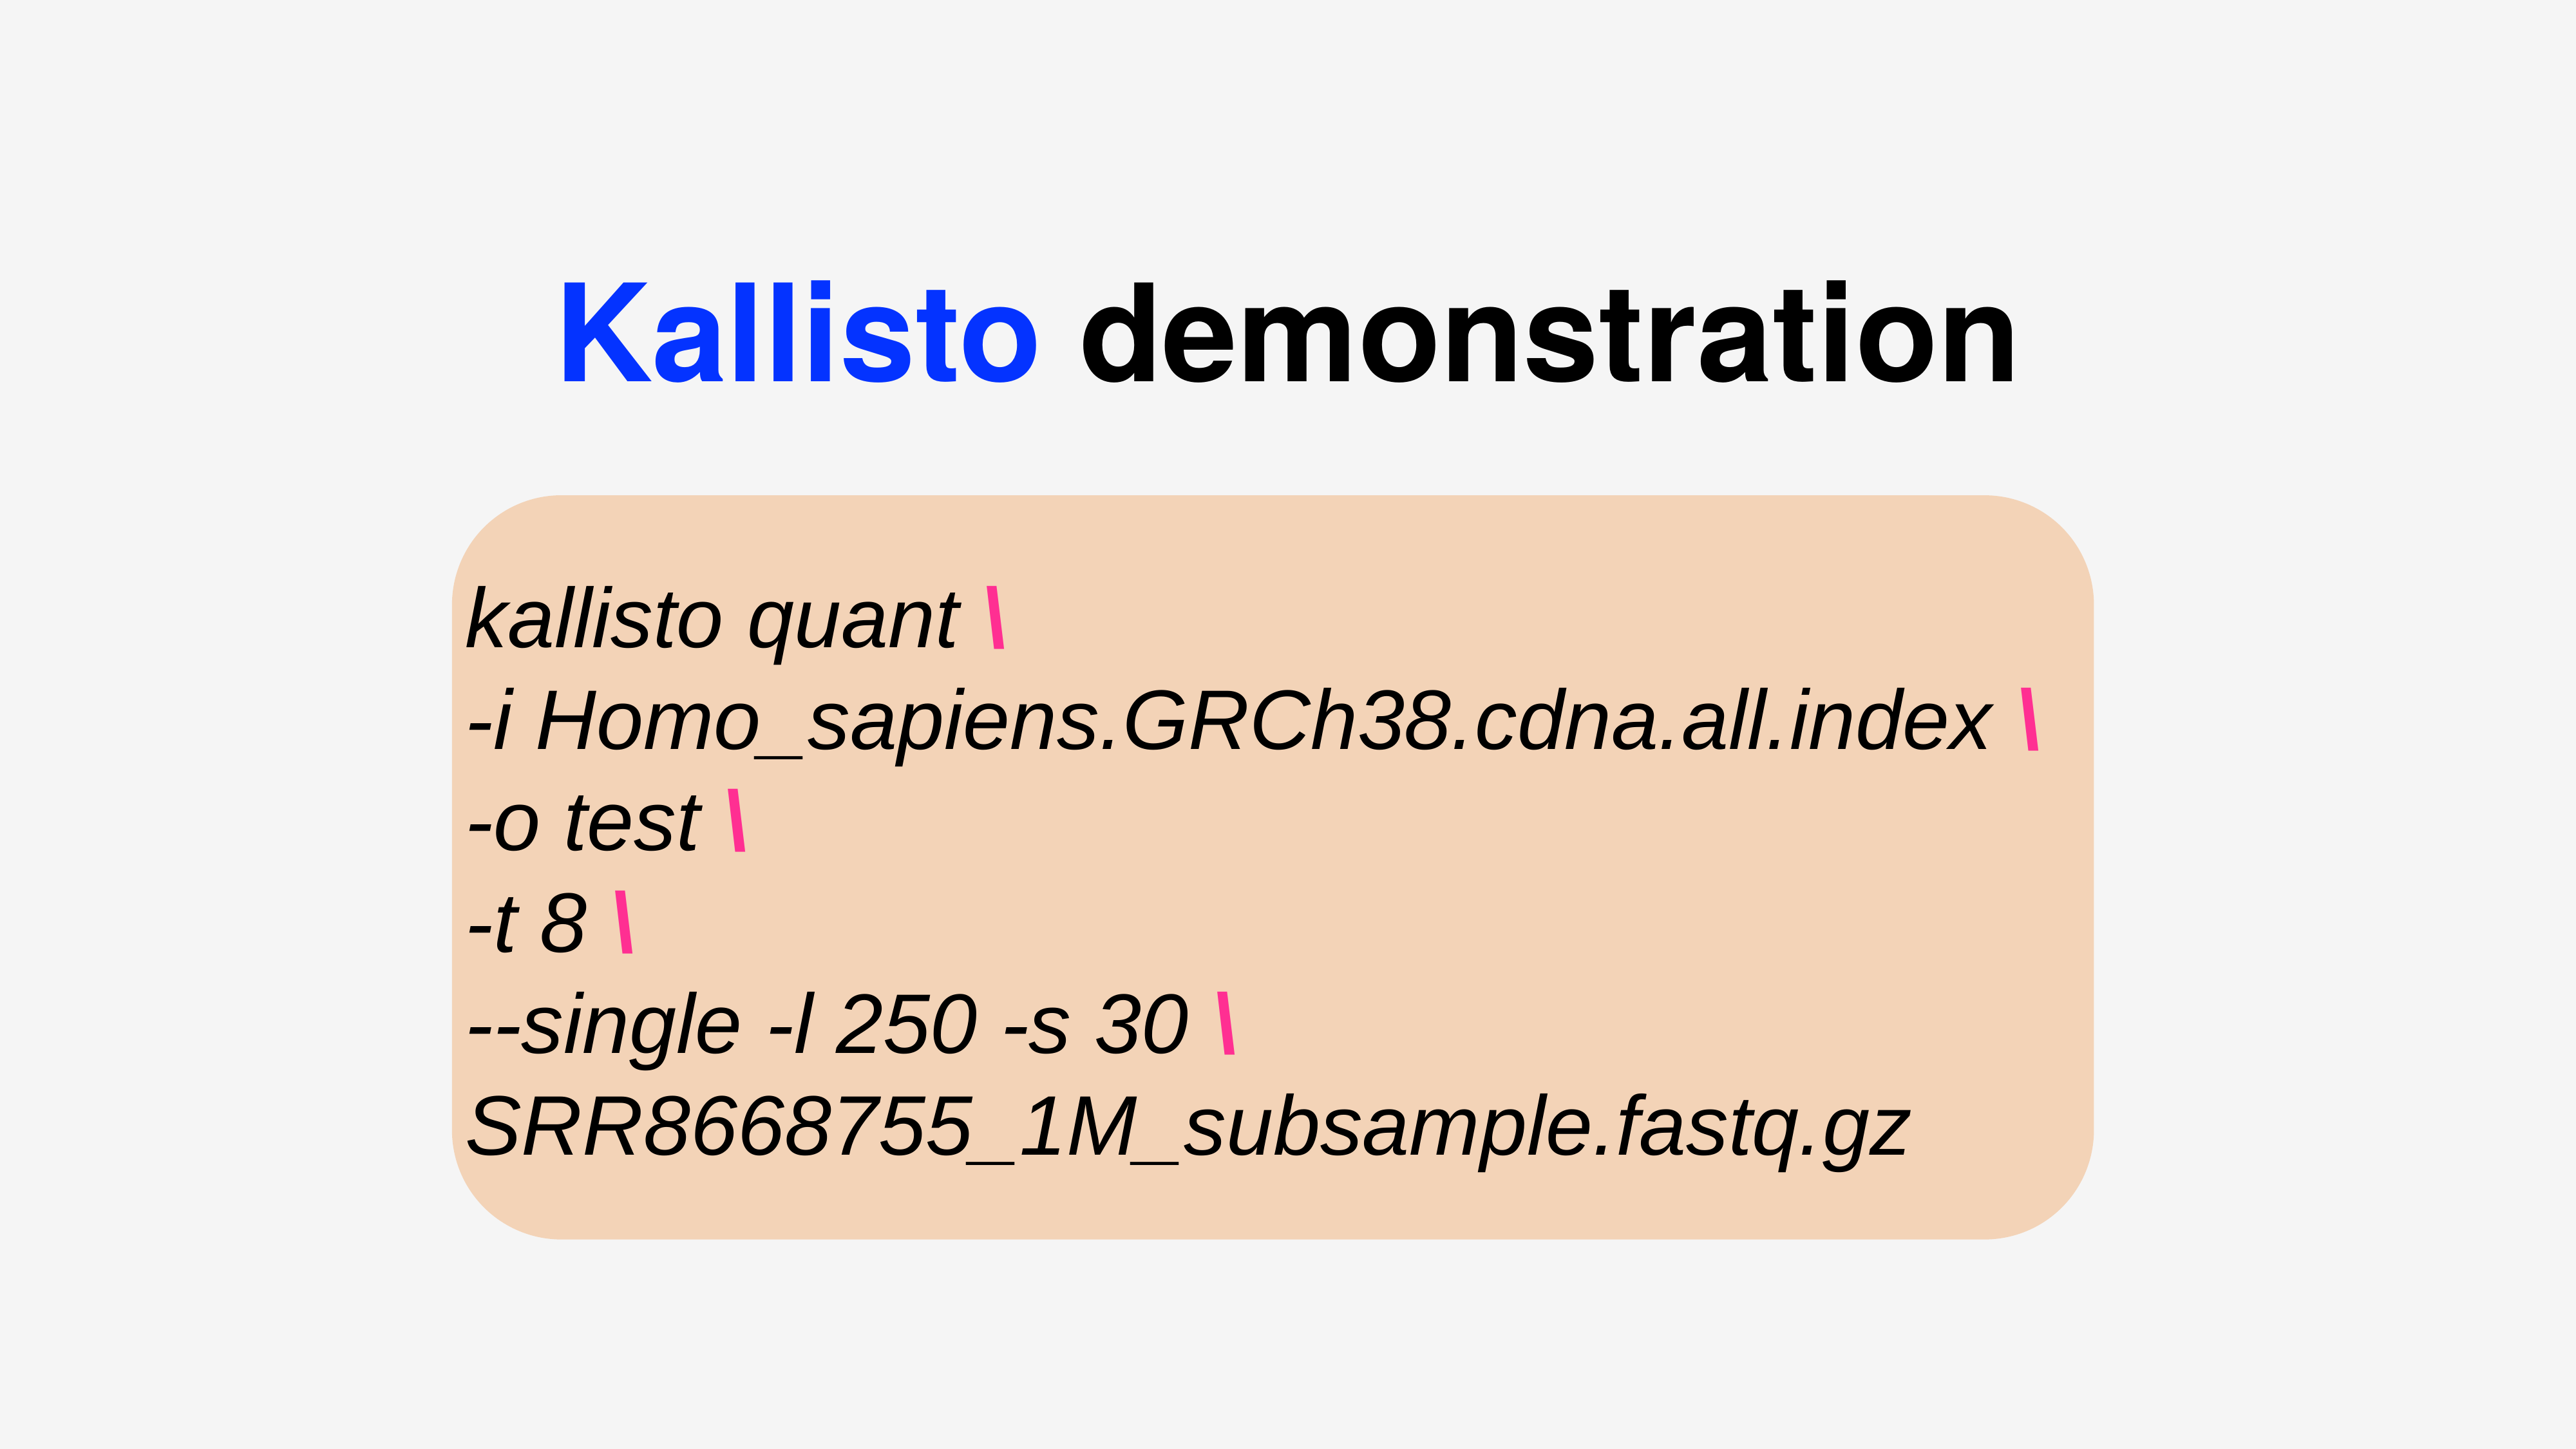

Kallisto demonstration

kallisto quant \
-i Homo_sapiens.GRCh38.cdna.all.index \
-o test \
-t 8 \
--single -l 250 -s 30 \
SRR8668755_1M_subsample.fastq.gz